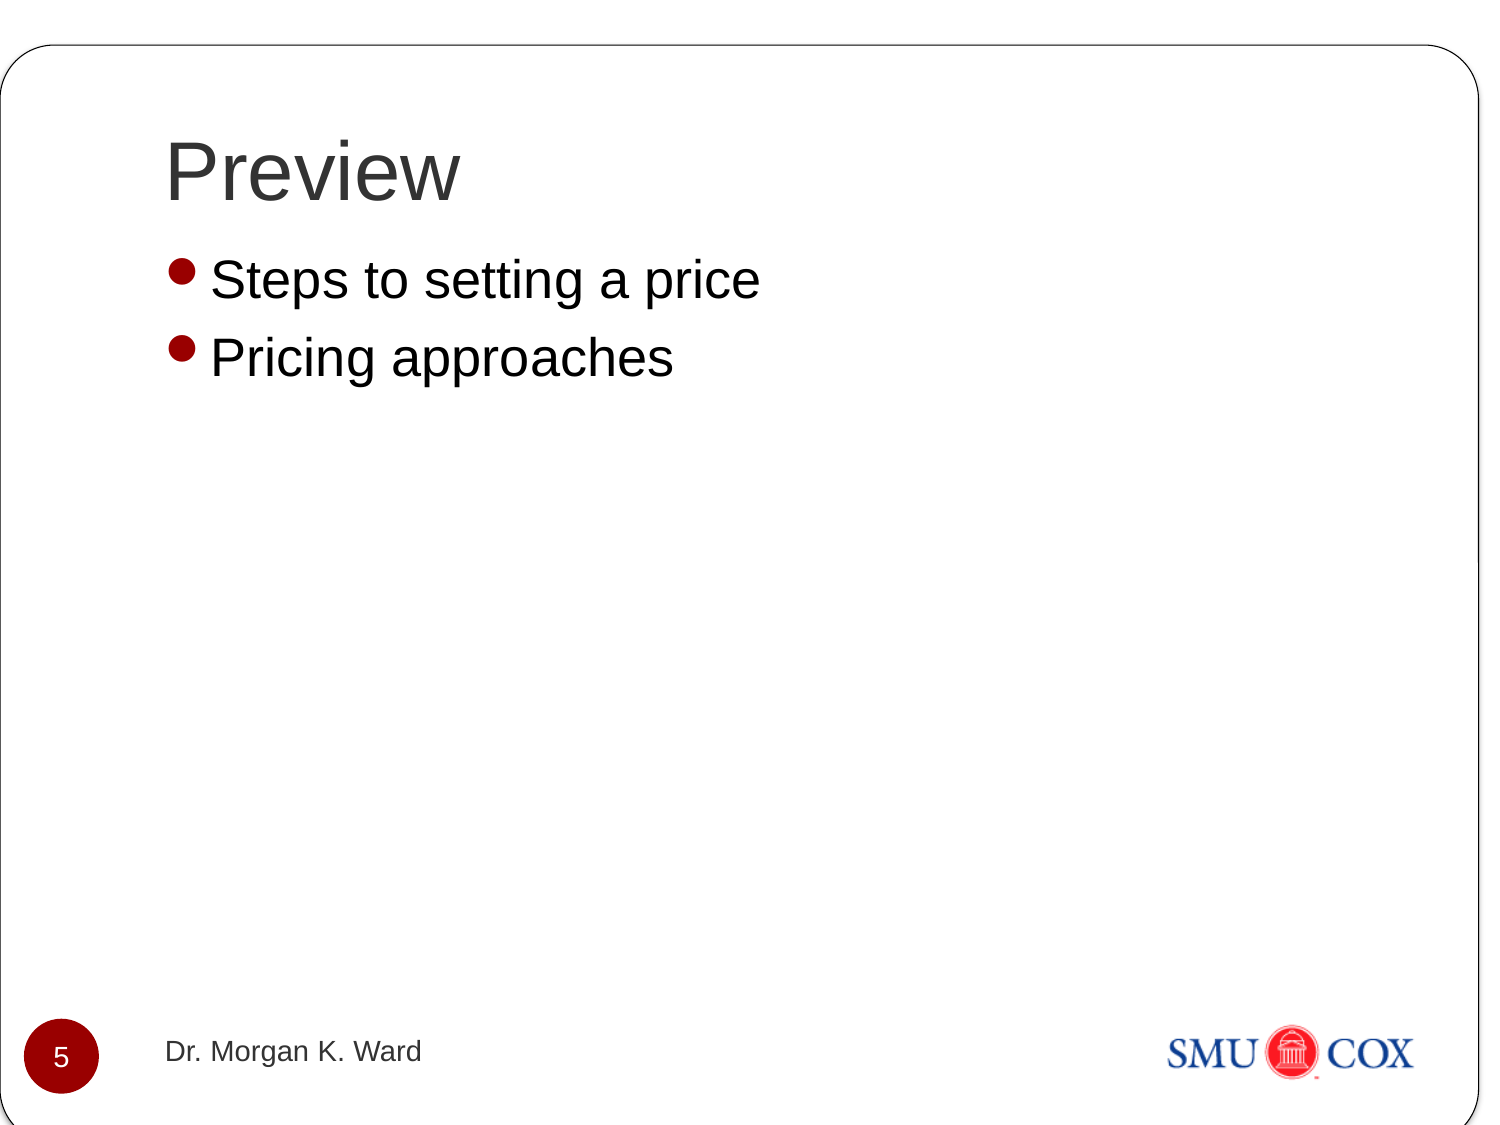

# Preview
Steps to setting a price
Pricing approaches
Dr. Morgan K. Ward
5